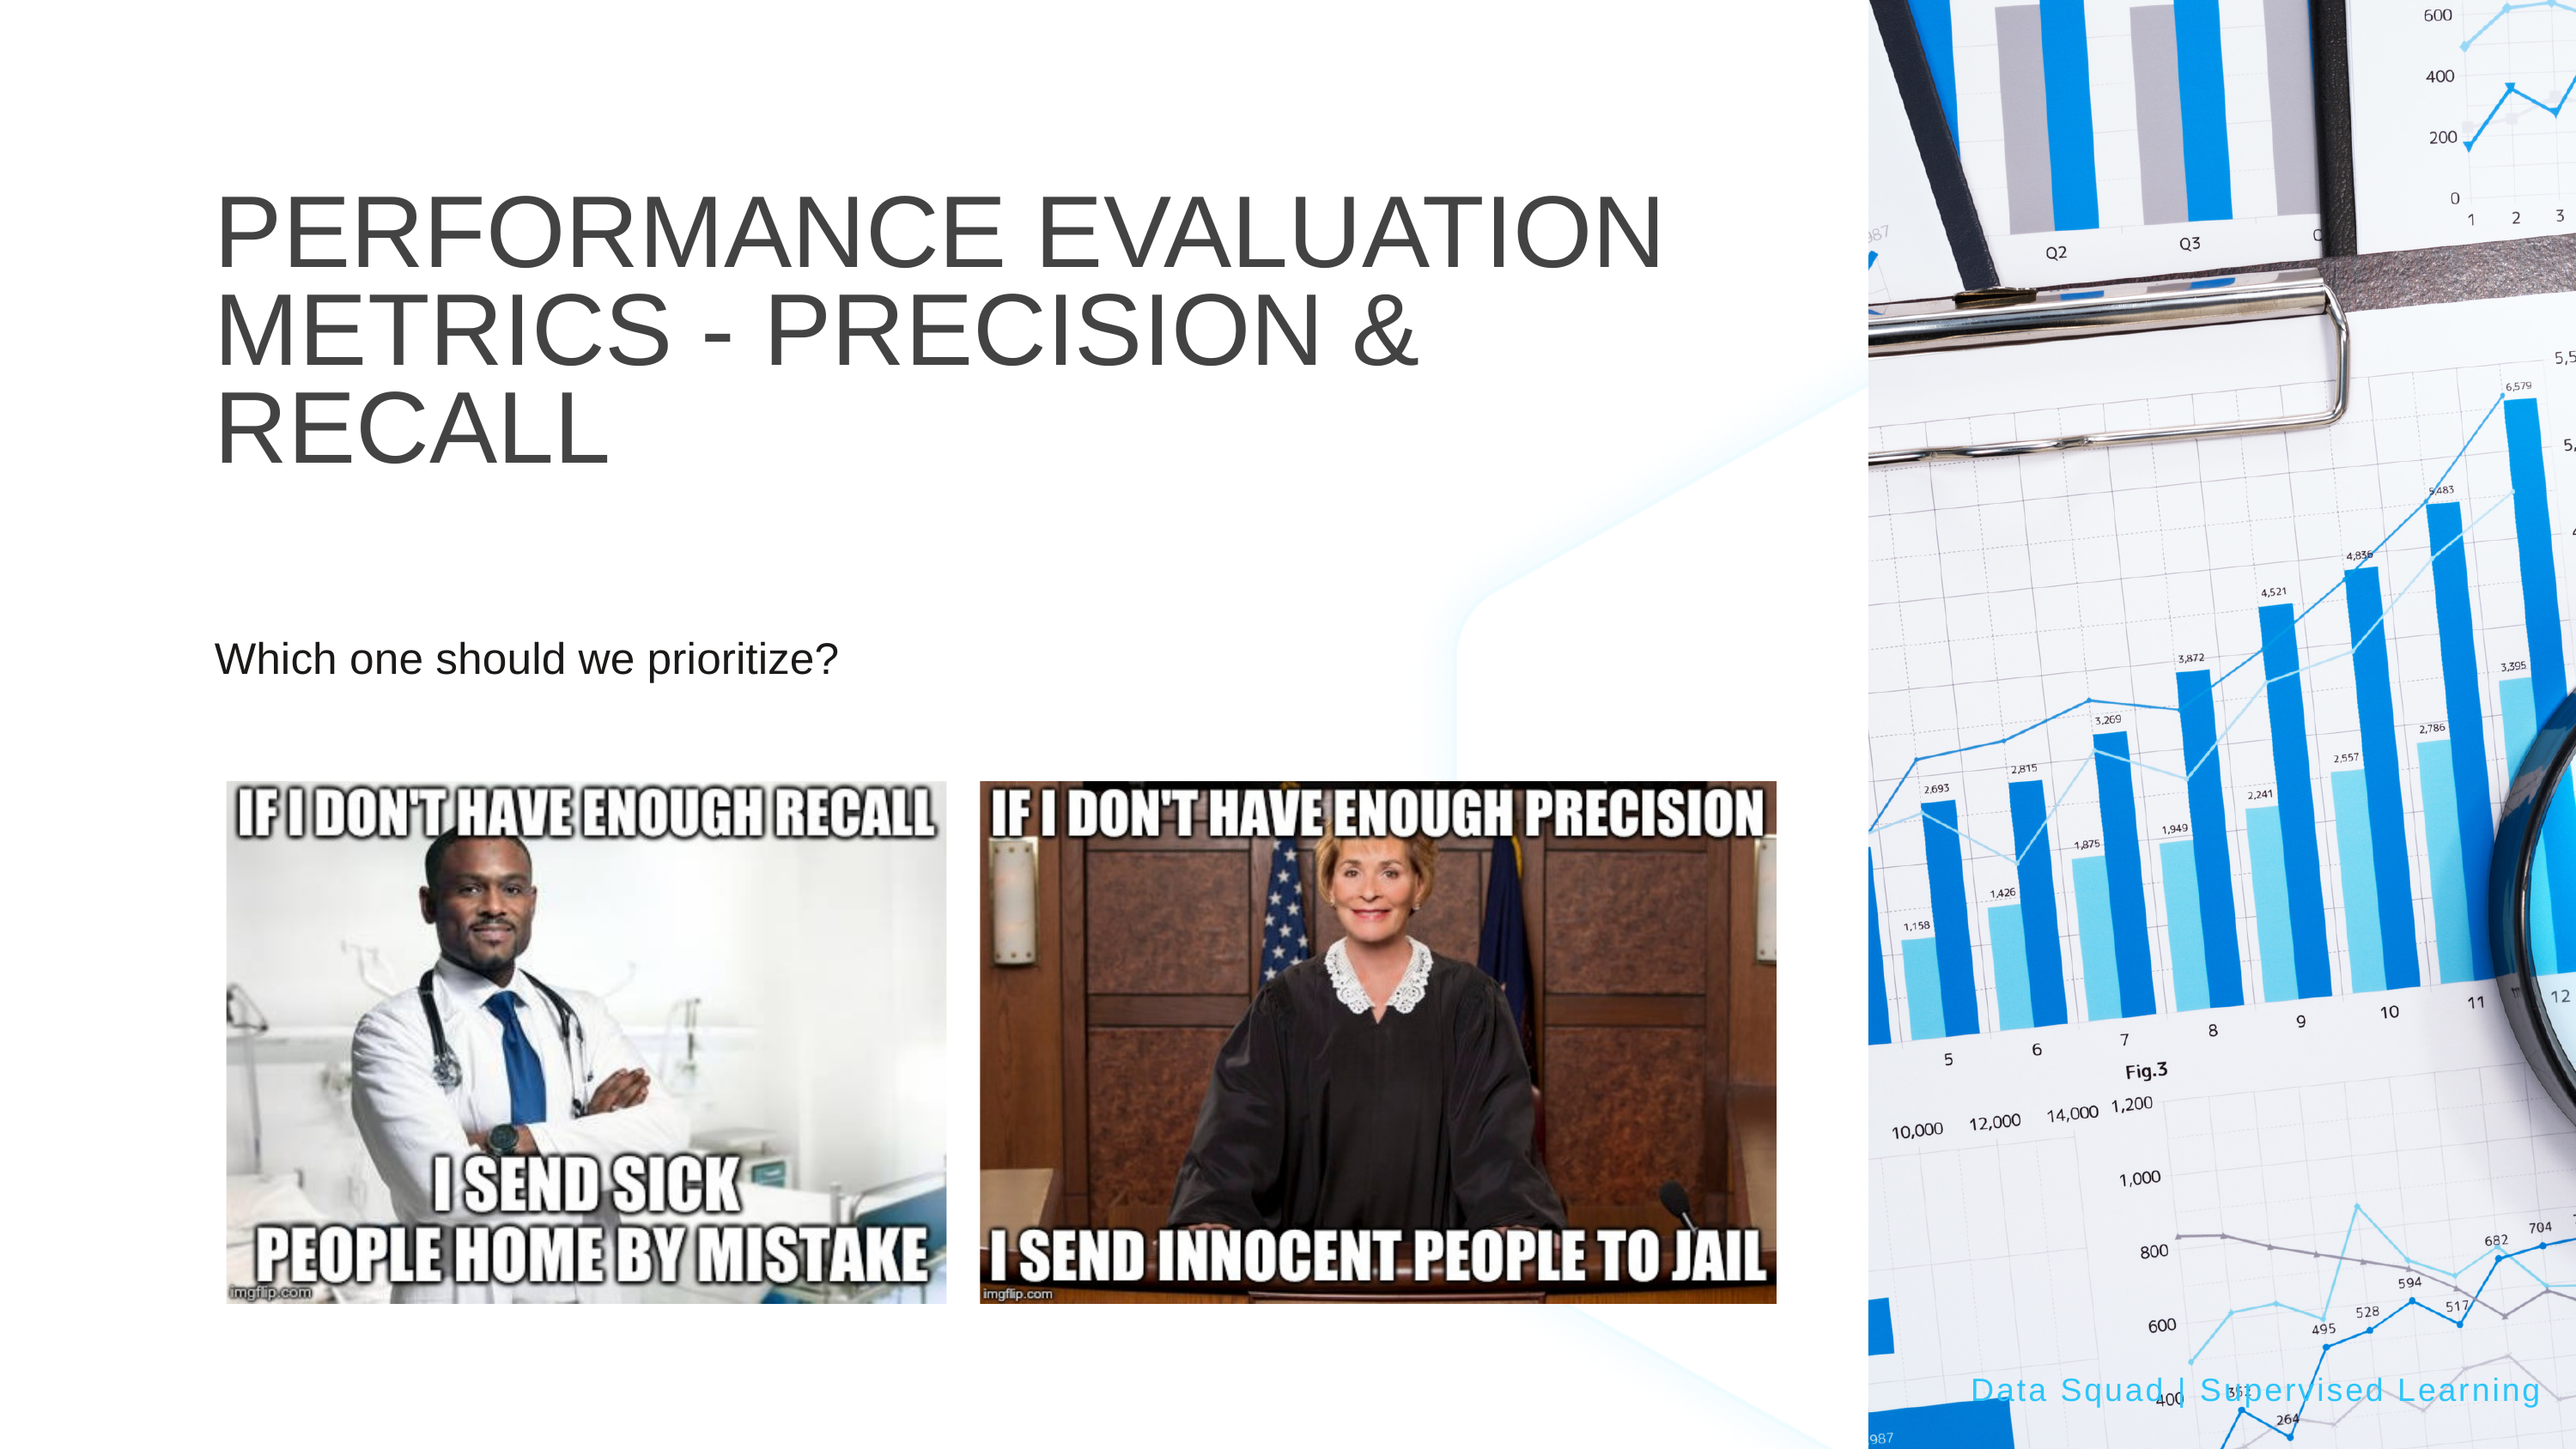

PERFORMANCE EVALUATION METRICS - PRECISION & RECALL
Which one should we prioritize?

Data Squad | Supervised Learning